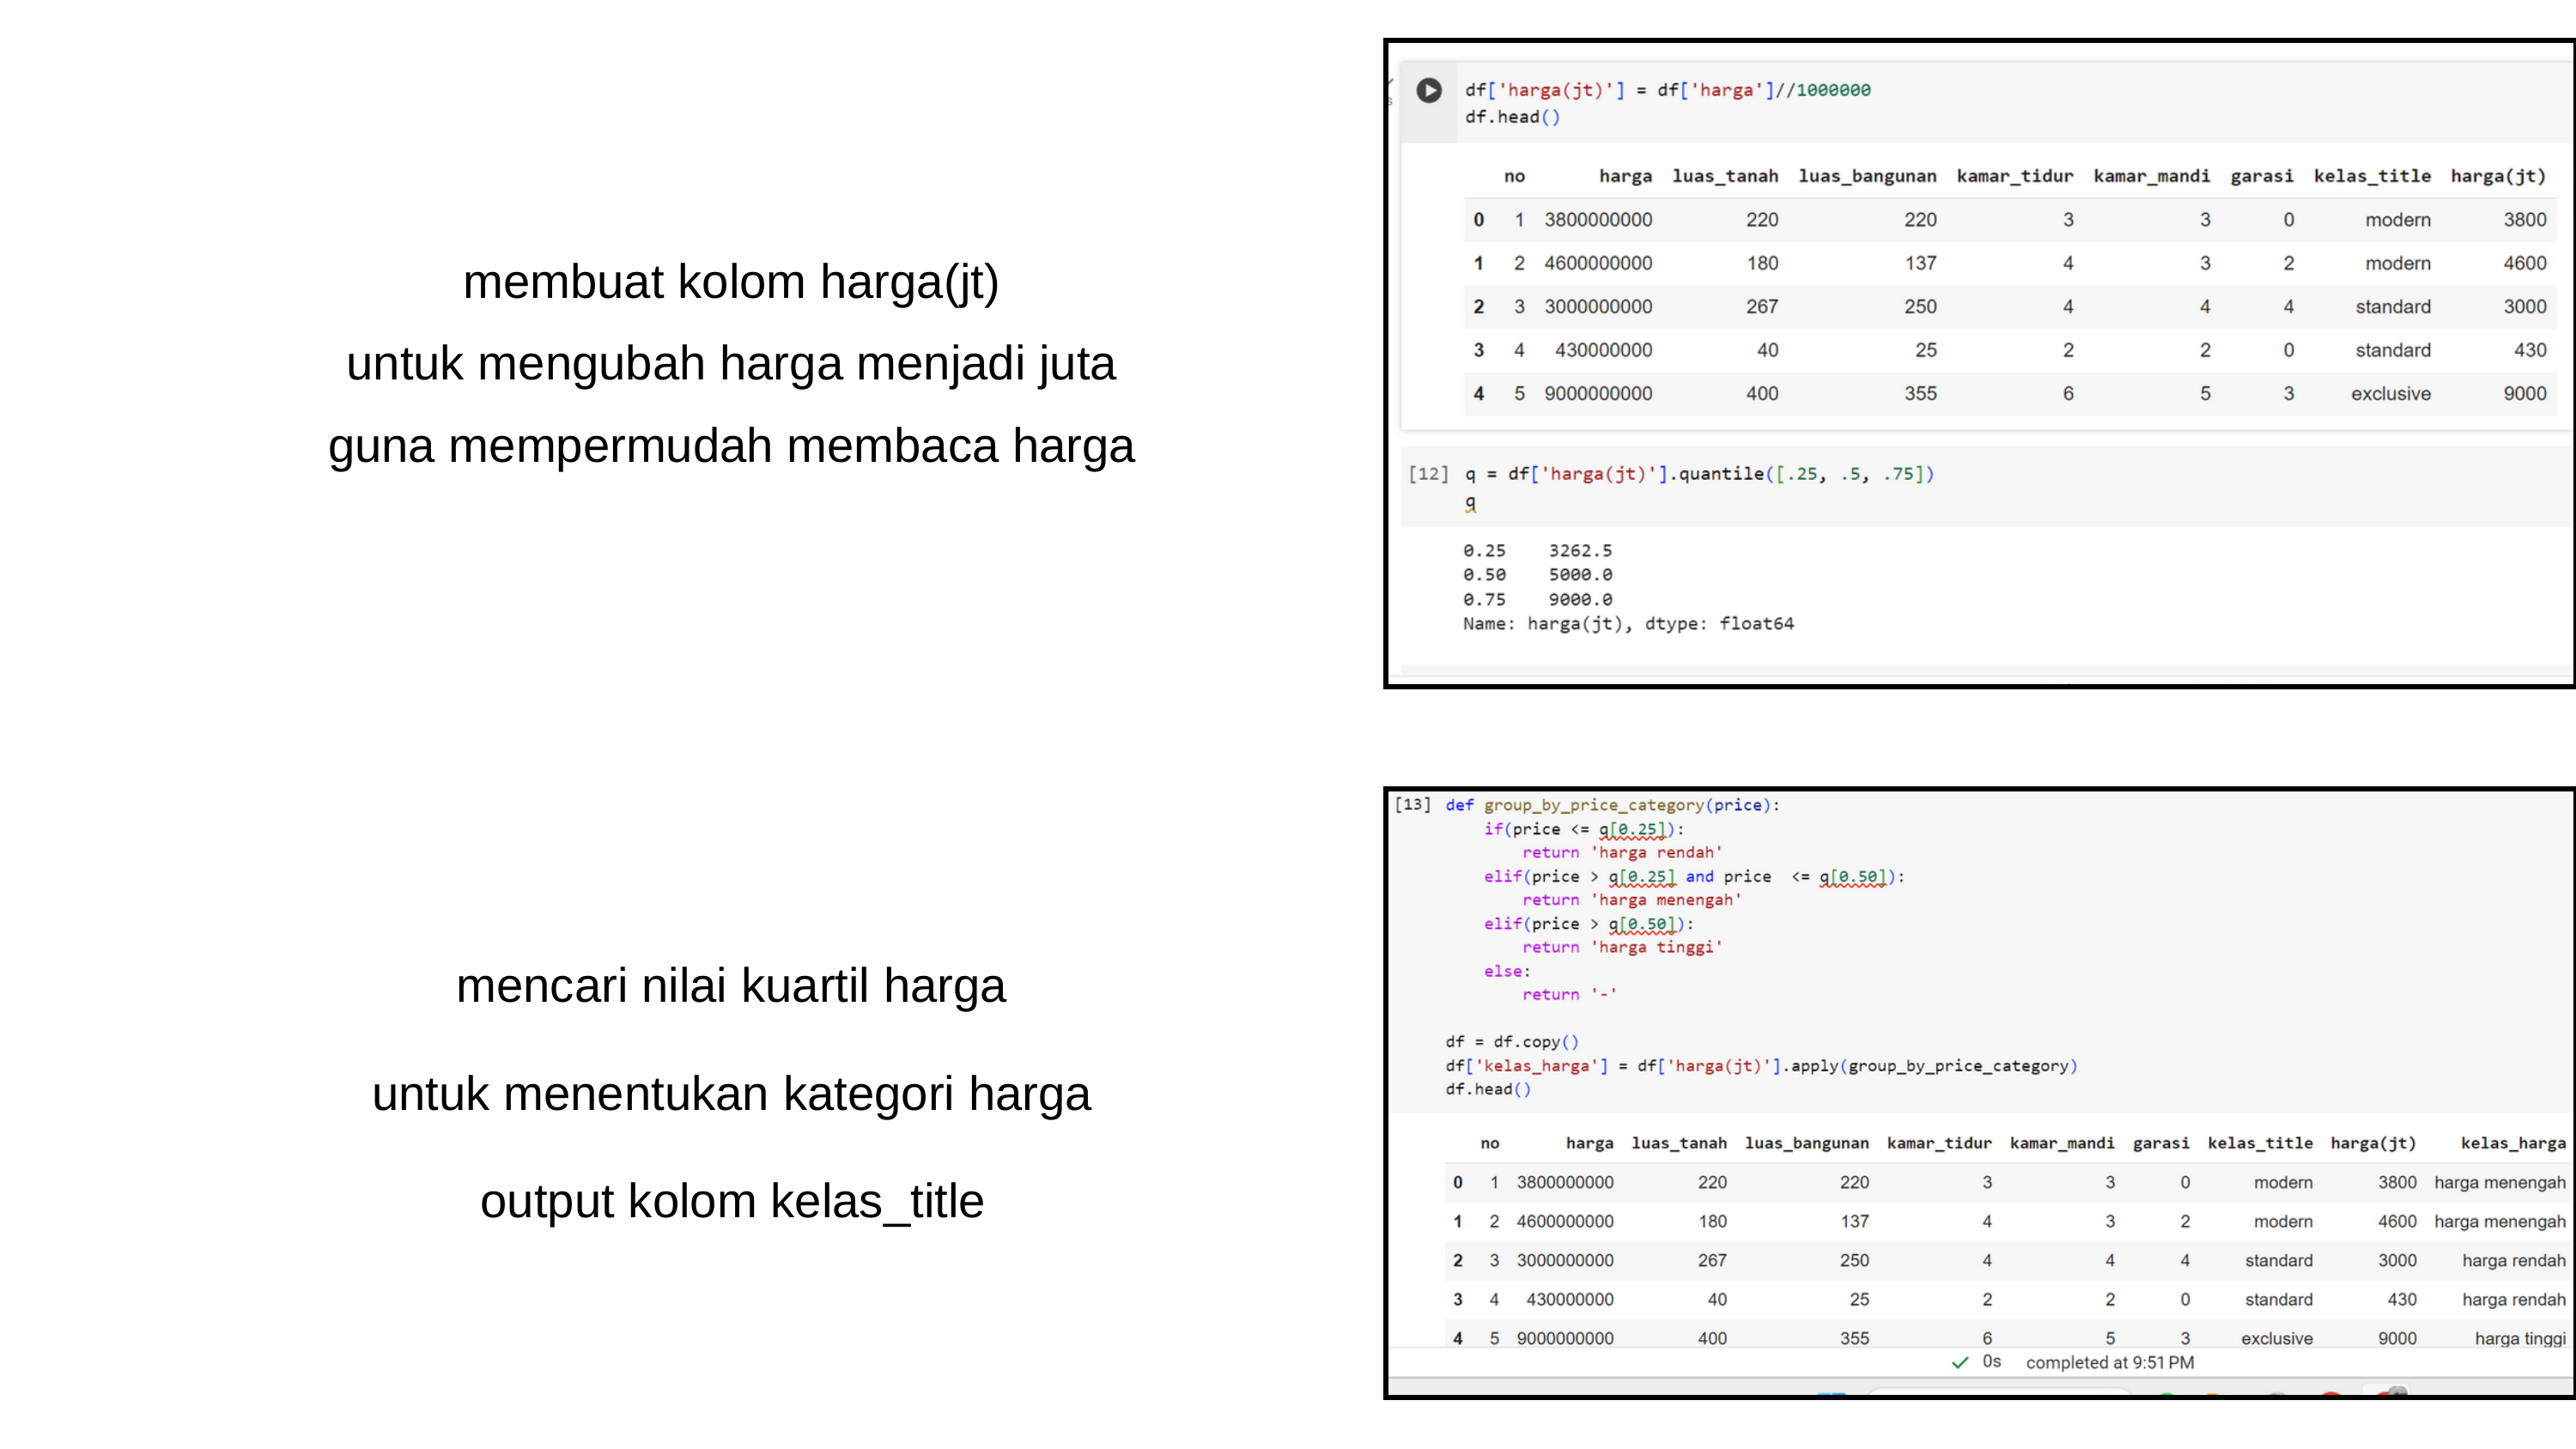

membuat kolom harga(jt)
untuk mengubah harga menjadi juta
guna mempermudah membaca harga

mencari nilai kuartil harga
untuk menentukan kategori harga
output kolom kelas_title